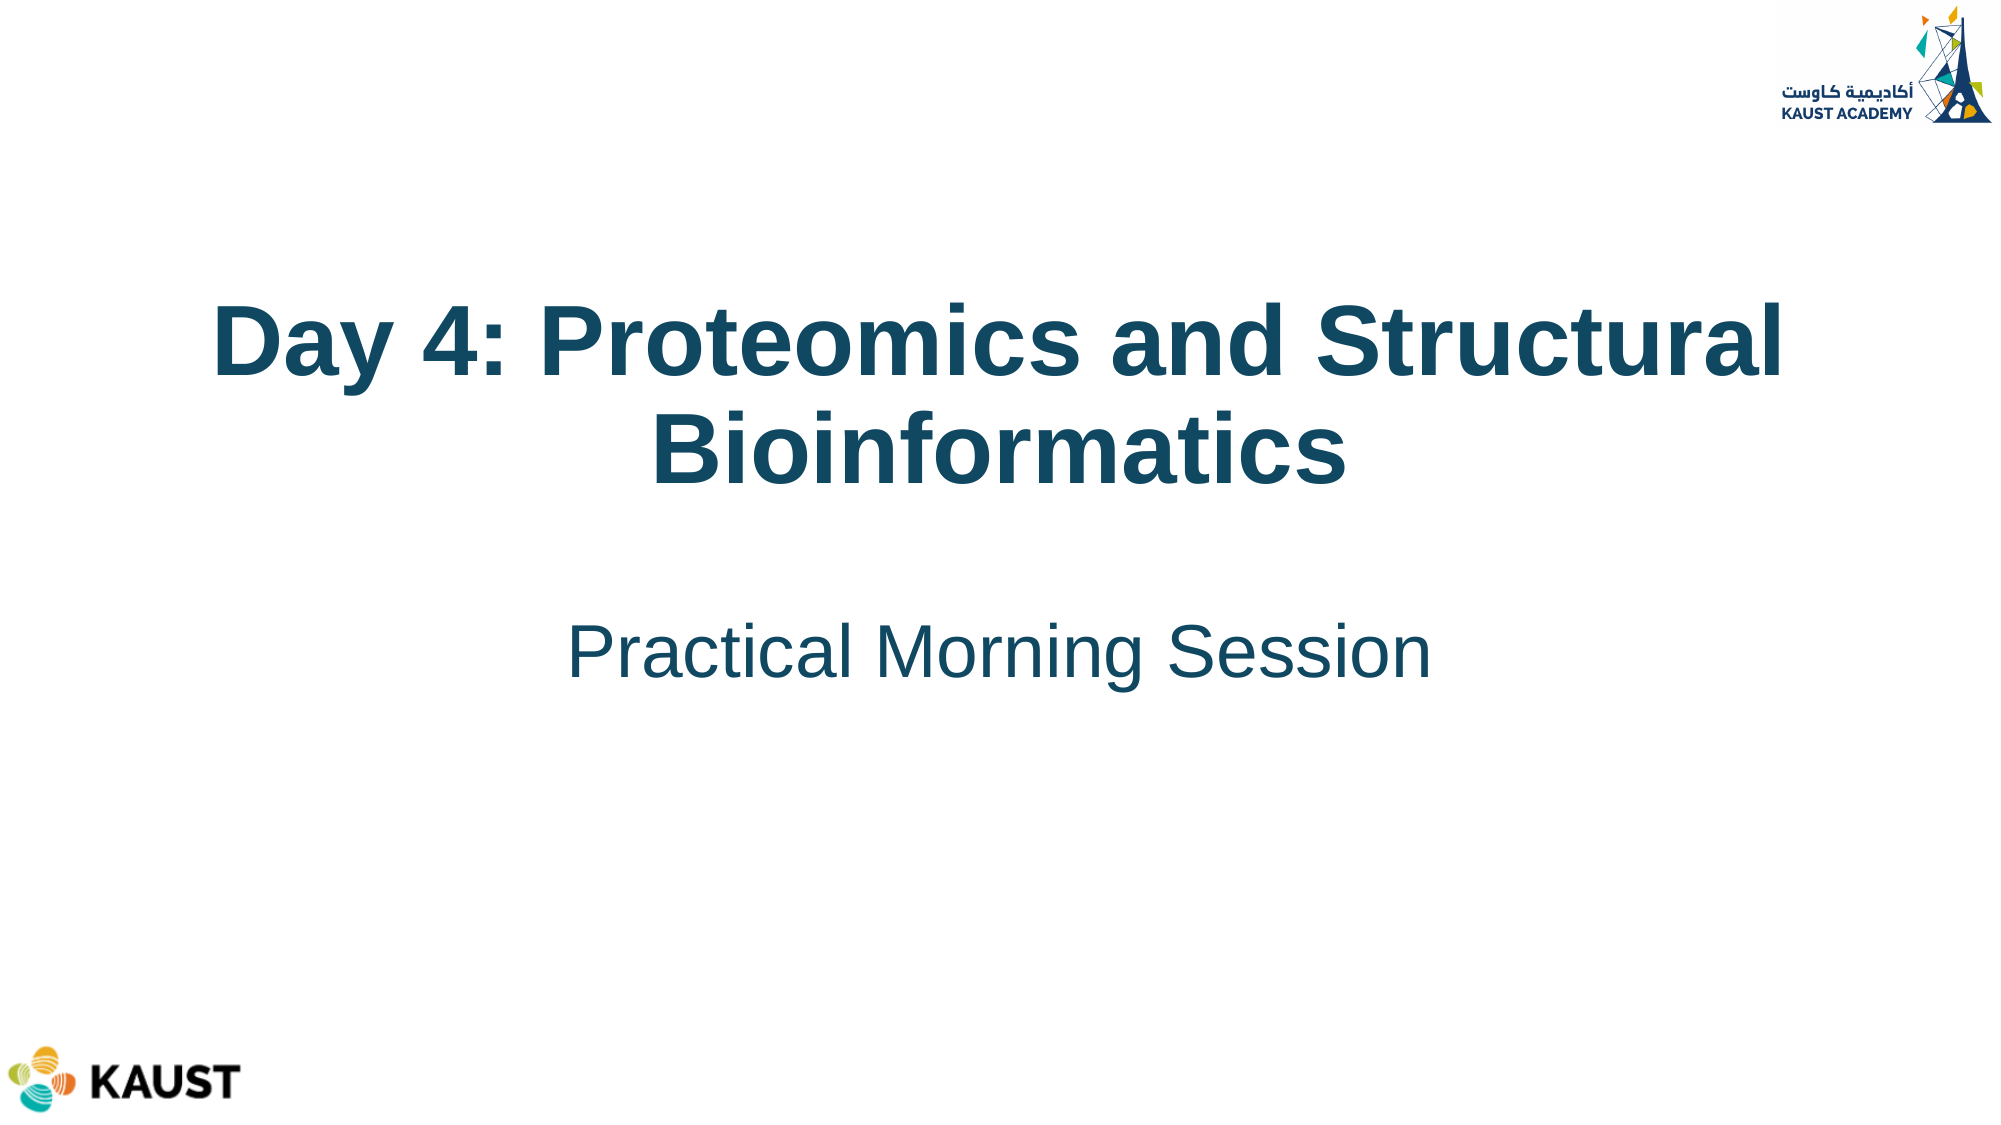

# Day 4: Proteomics and Structural Bioinformatics Practical Morning Session